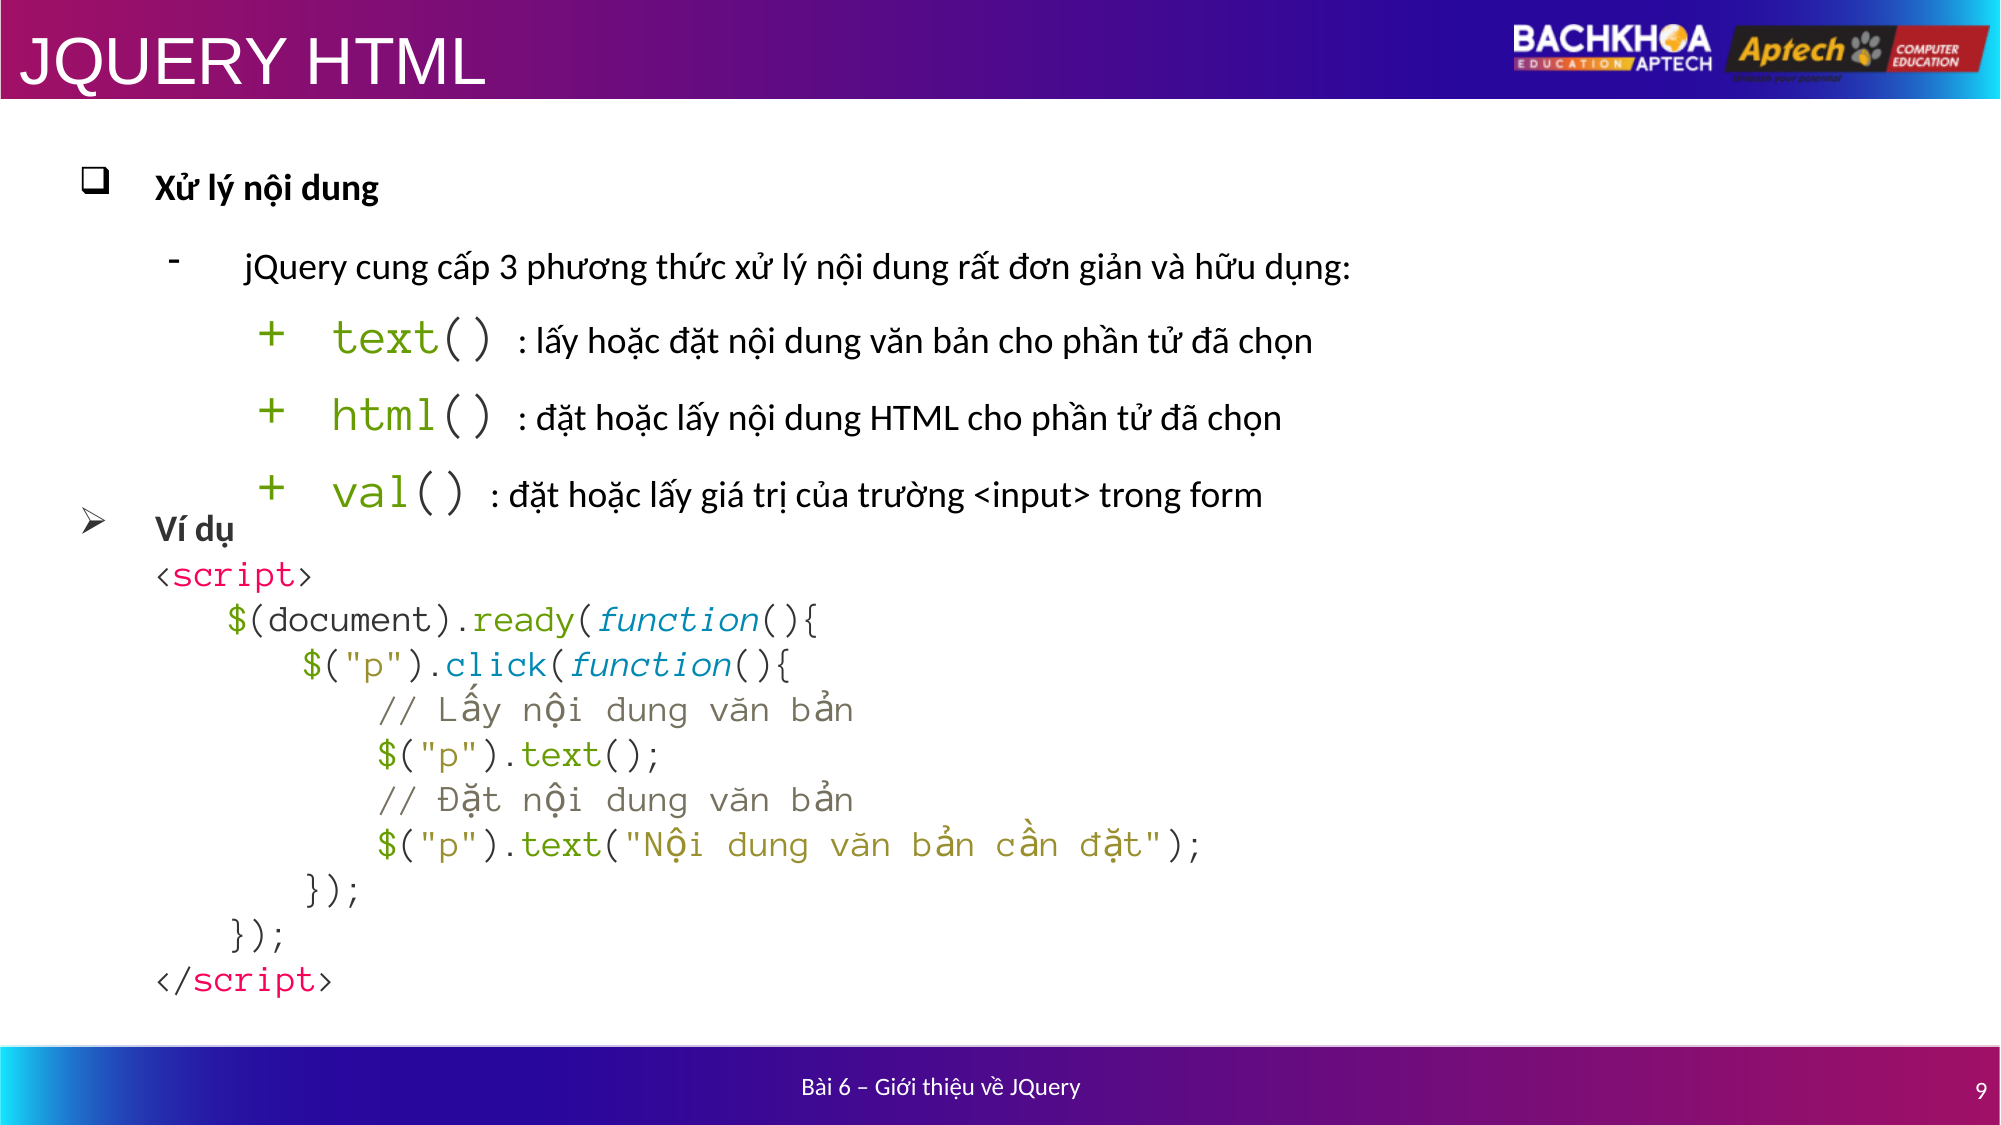

# JQUERY HTML
Xử lý nội dung
jQuery cung cấp 3 phương thức xử lý nội dung rất đơn giản và hữu dụng:
text() : lấy hoặc đặt nội dung văn bản cho phần tử đã chọn
html() : đặt hoặc lấy nội dung HTML cho phần tử đã chọn
val() : đặt hoặc lấy giá trị của trường <input> trong form
Ví dụ
<script>
$(document).ready(function(){
$("p").click(function(){
// Lấy nội dung văn bản
$("p").text();
// Đặt nội dung văn bản
$("p").text("Nội dung văn bản cần đặt");
});
});
</script>
Bài 6 – Giới thiệu về JQuery
9